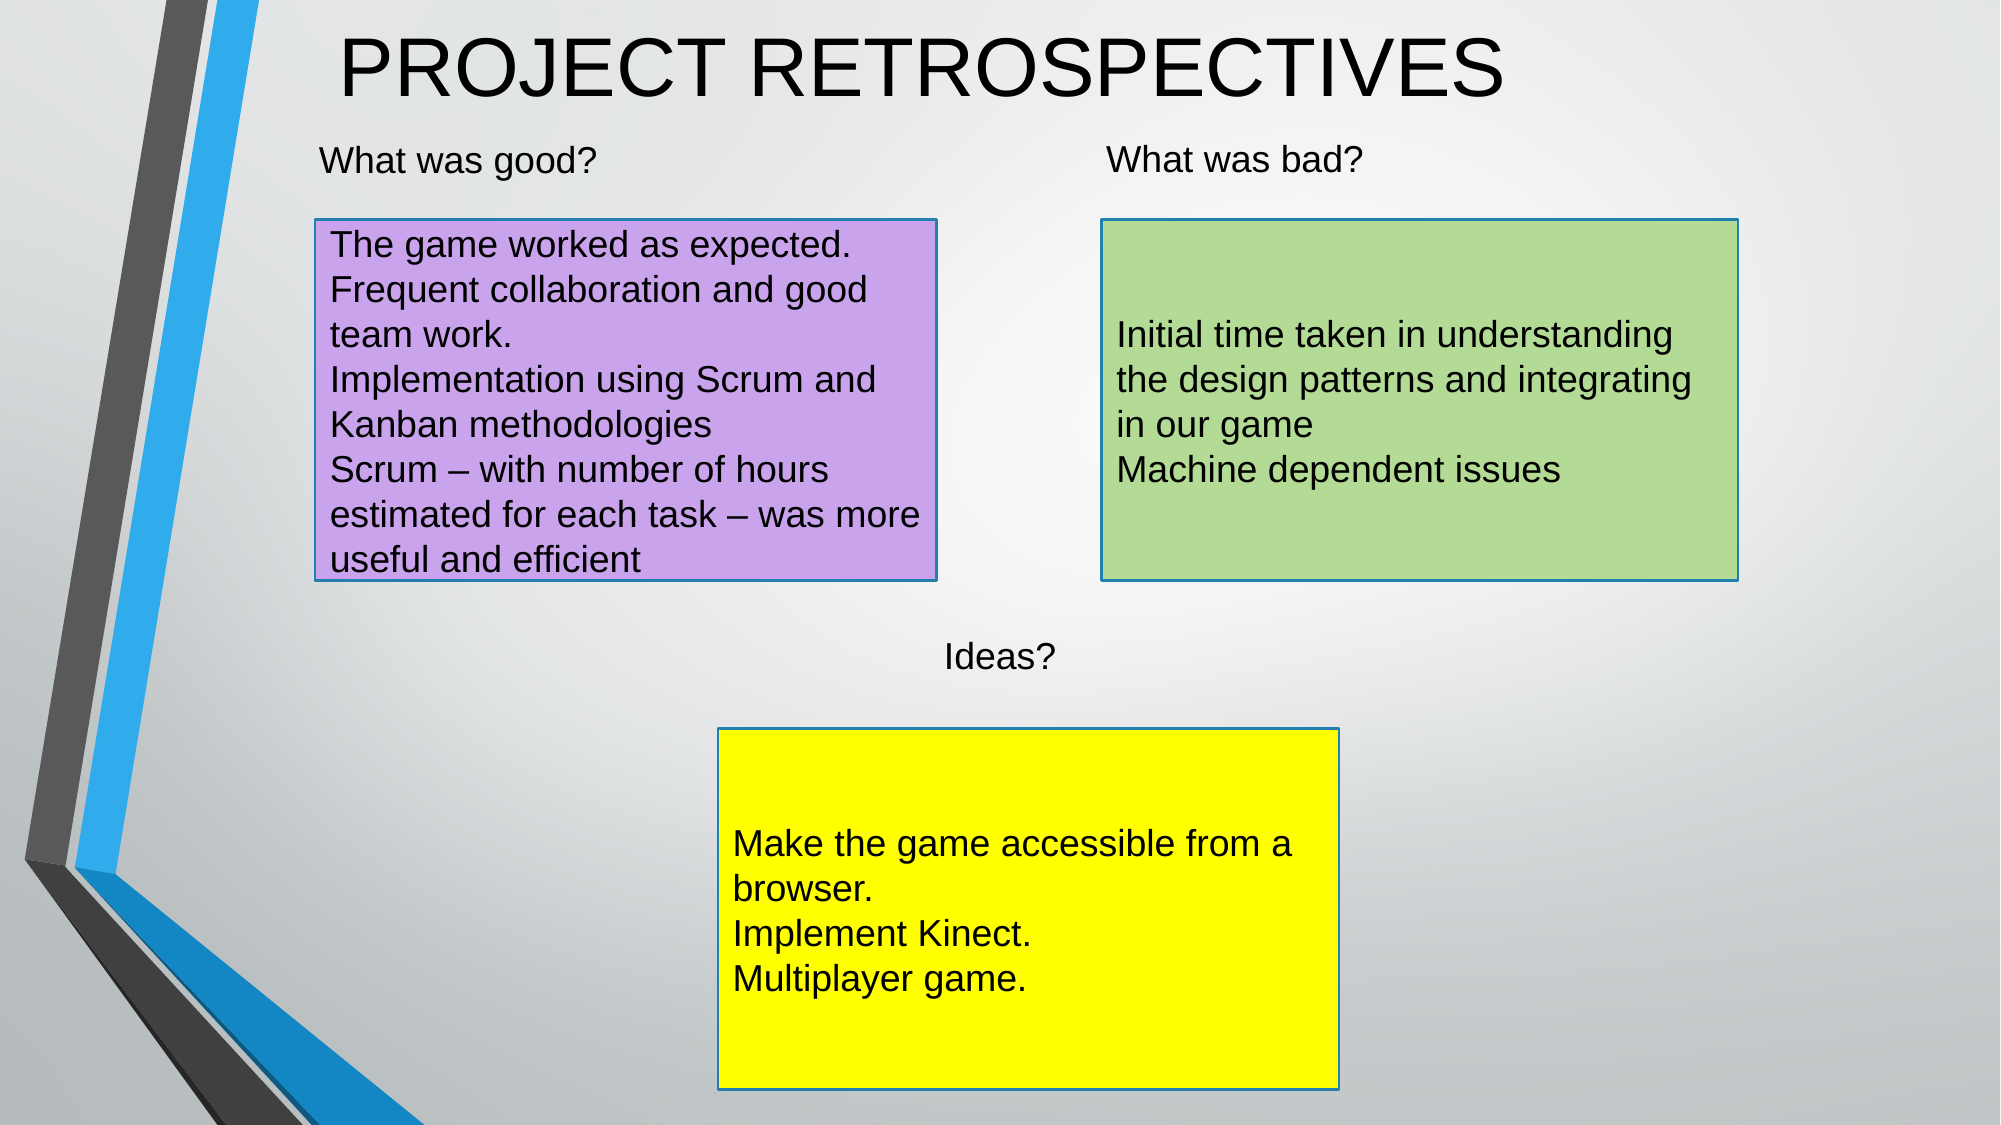

PROJECT RETROSPECTIVES
What was bad?
What was good?
The game worked as expected.
Frequent collaboration and good team work.
Implementation using Scrum and Kanban methodologies
Scrum – with number of hours estimated for each task – was more useful and efficient
Initial time taken in understanding the design patterns and integrating in our game
Machine dependent issues
Ideas?
Make the game accessible from a browser.
Implement Kinect.
Multiplayer game.